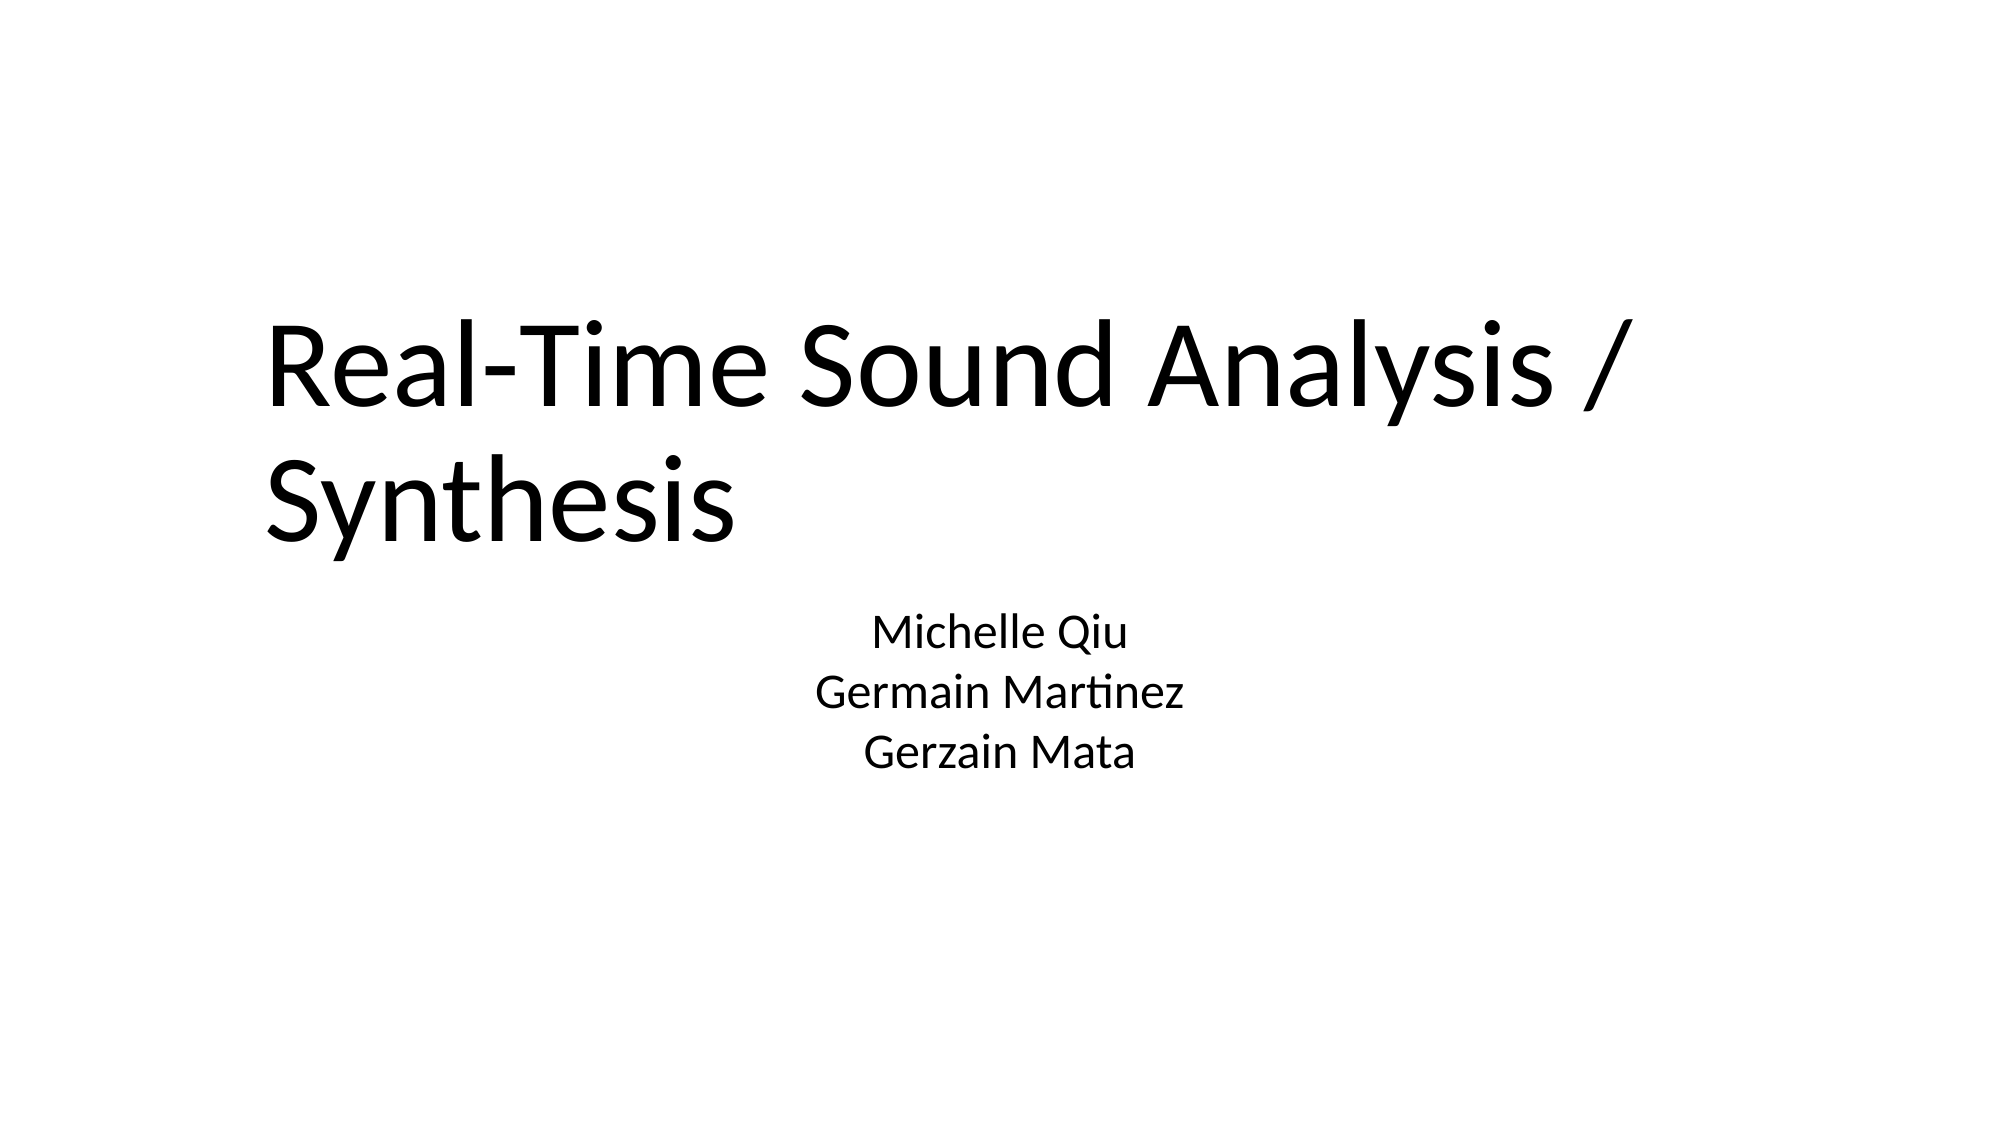

Real-Time Sound Analysis / Synthesis
Michelle Qiu
Germain Martinez
Gerzain Mata